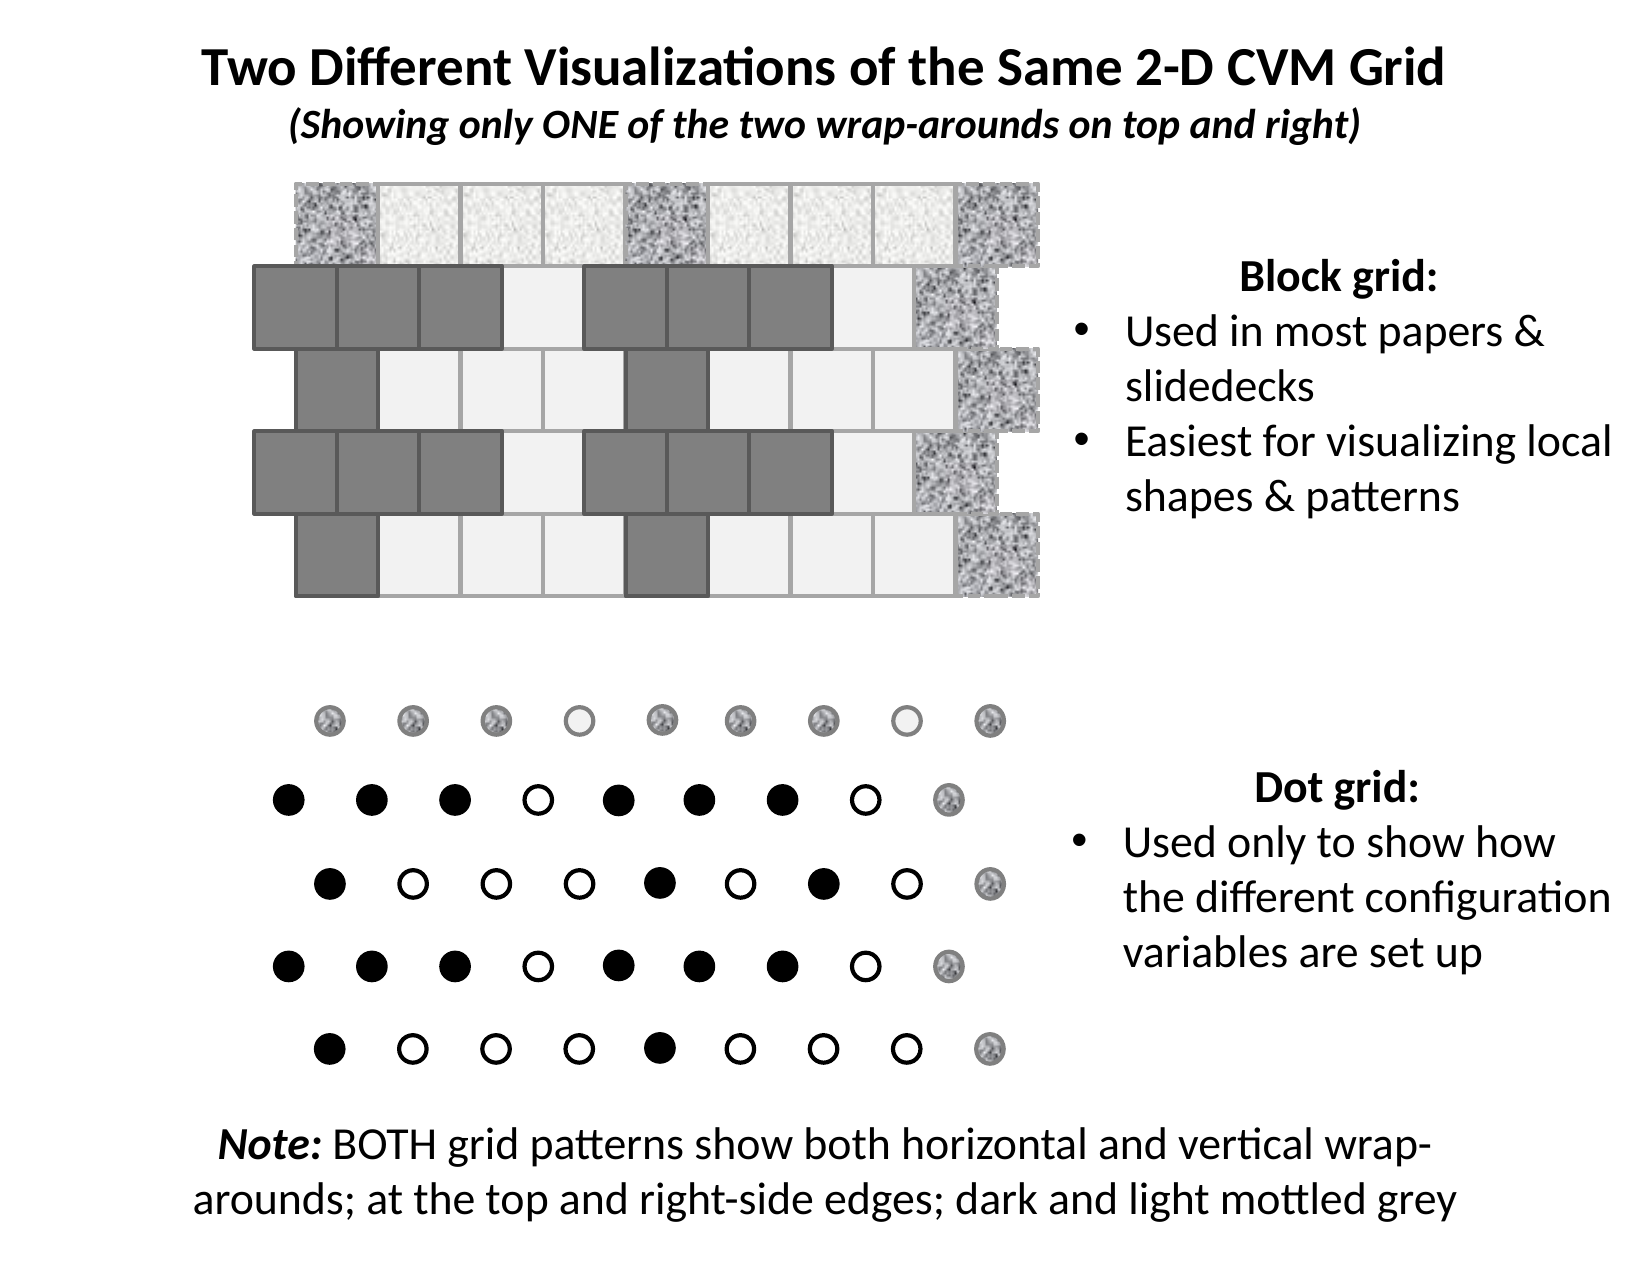

Two Different Visualizations of the Same 2-D CVM Grid
(Showing only ONE of the two wrap-arounds on top and right)

Block grid:
Used in most papers & slidedecks
Easiest for visualizing local shapes & patterns

Dot grid:
Used only to show how the different configuration variables are set up

Note: BOTH grid patterns show both horizontal and vertical wrap-arounds; at the top and right-side edges; dark and light mottled grey